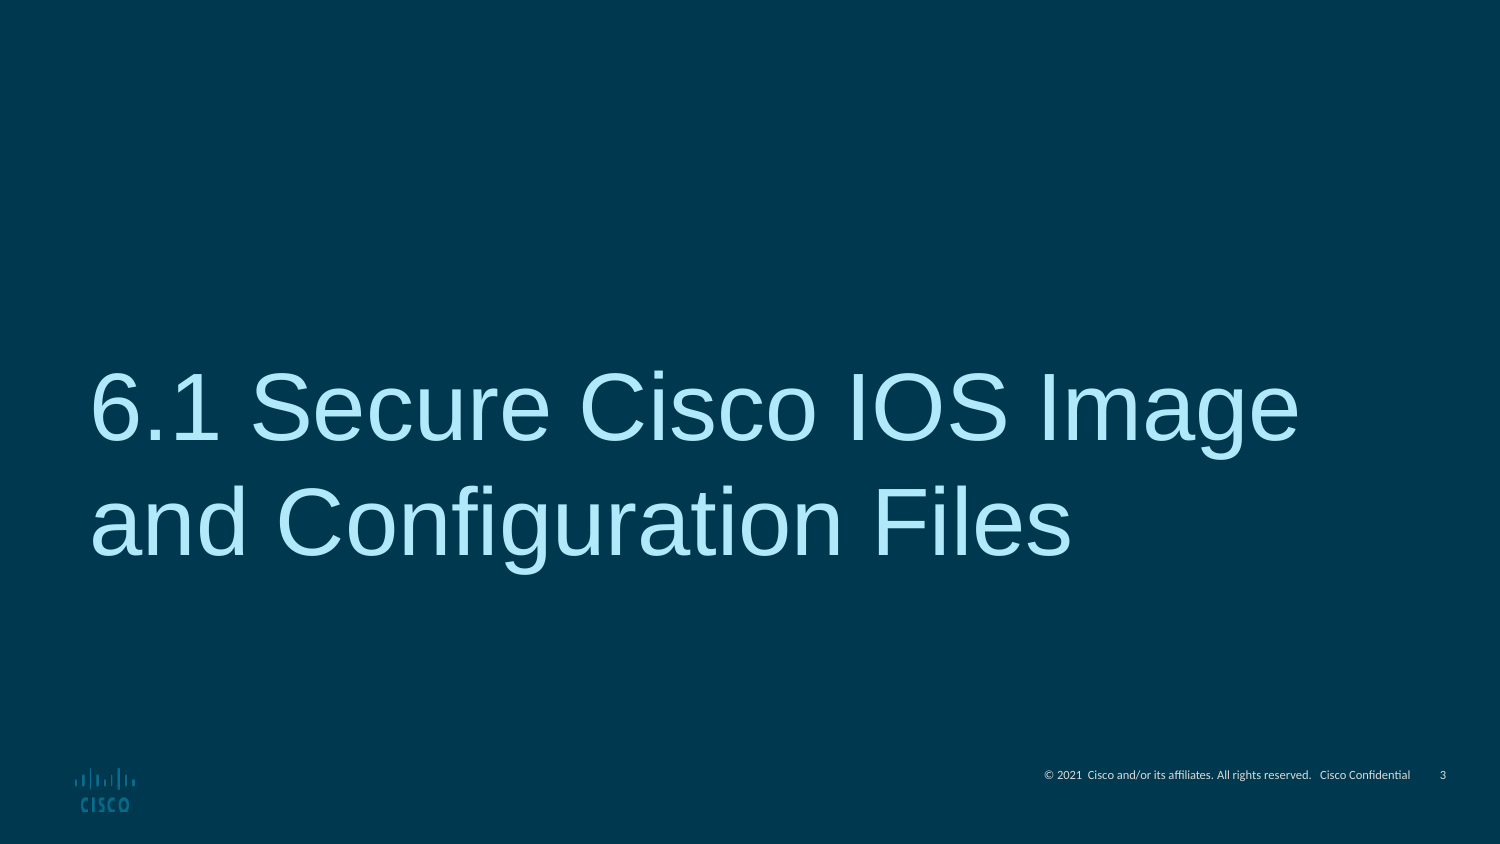

6.1 Secure Cisco IOS Image and Configuration Files
3